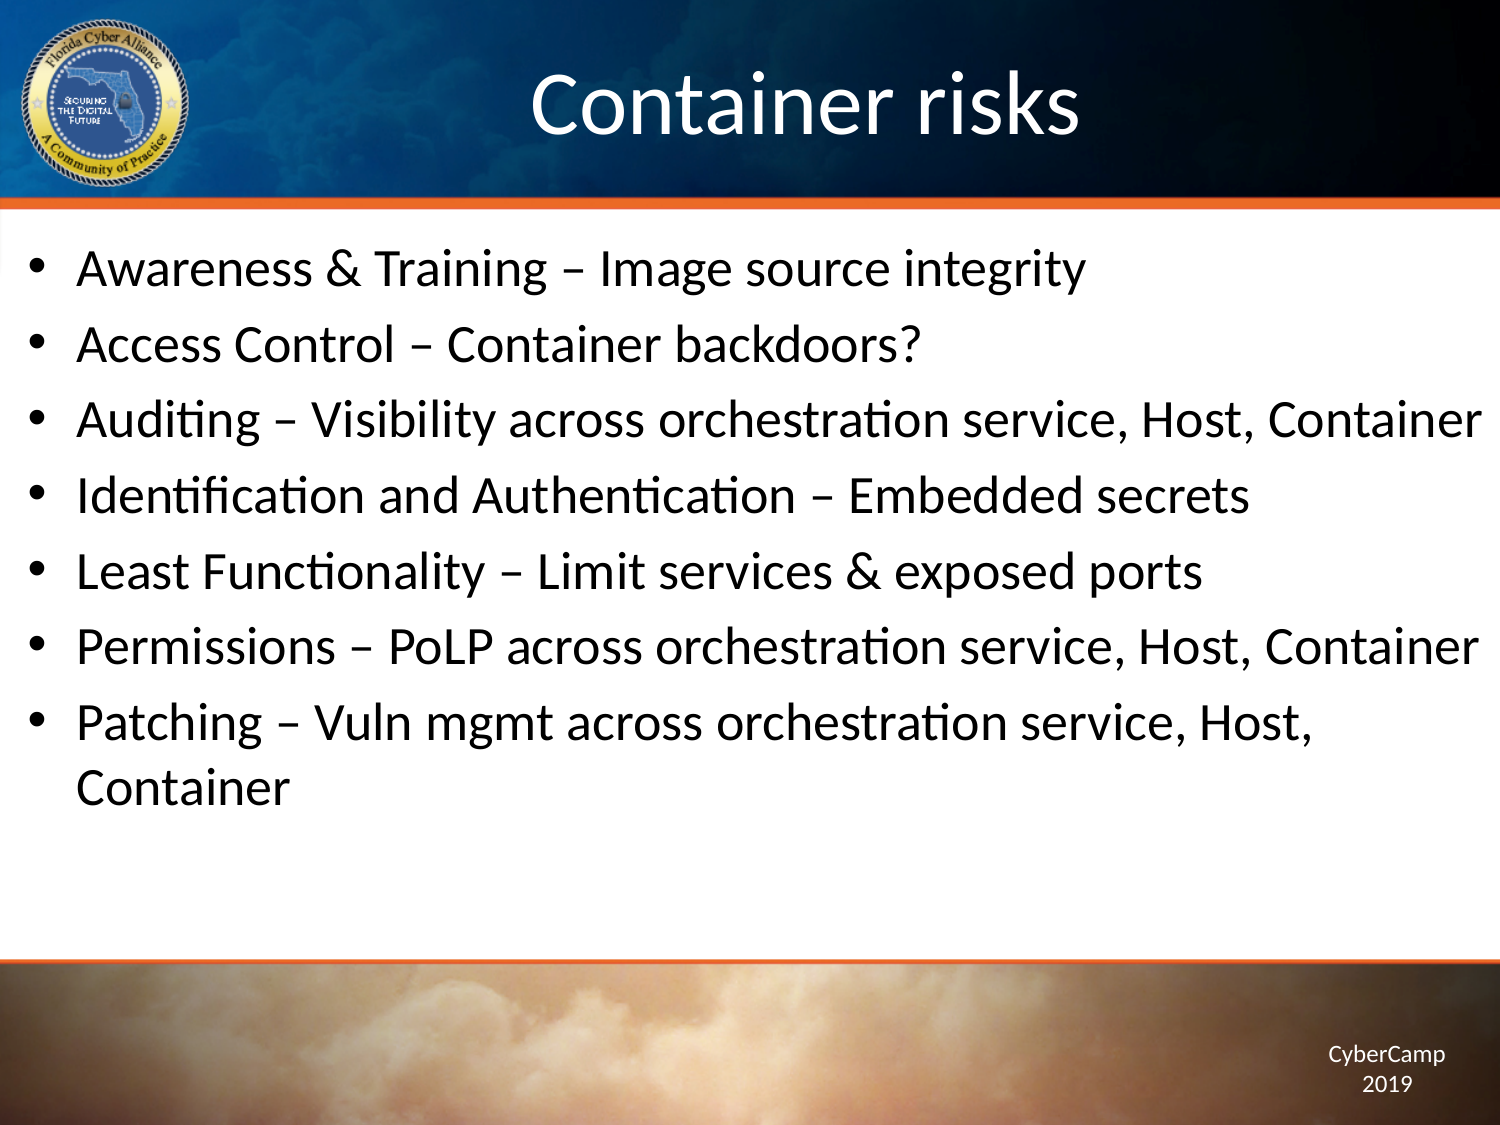

# Container risks
Awareness & Training – Image source integrity
Access Control – Container backdoors?
Auditing – Visibility across orchestration service, Host, Container
Identification and Authentication – Embedded secrets
Least Functionality – Limit services & exposed ports
Permissions – PoLP across orchestration service, Host, Container
Patching – Vuln mgmt across orchestration service, Host, Container